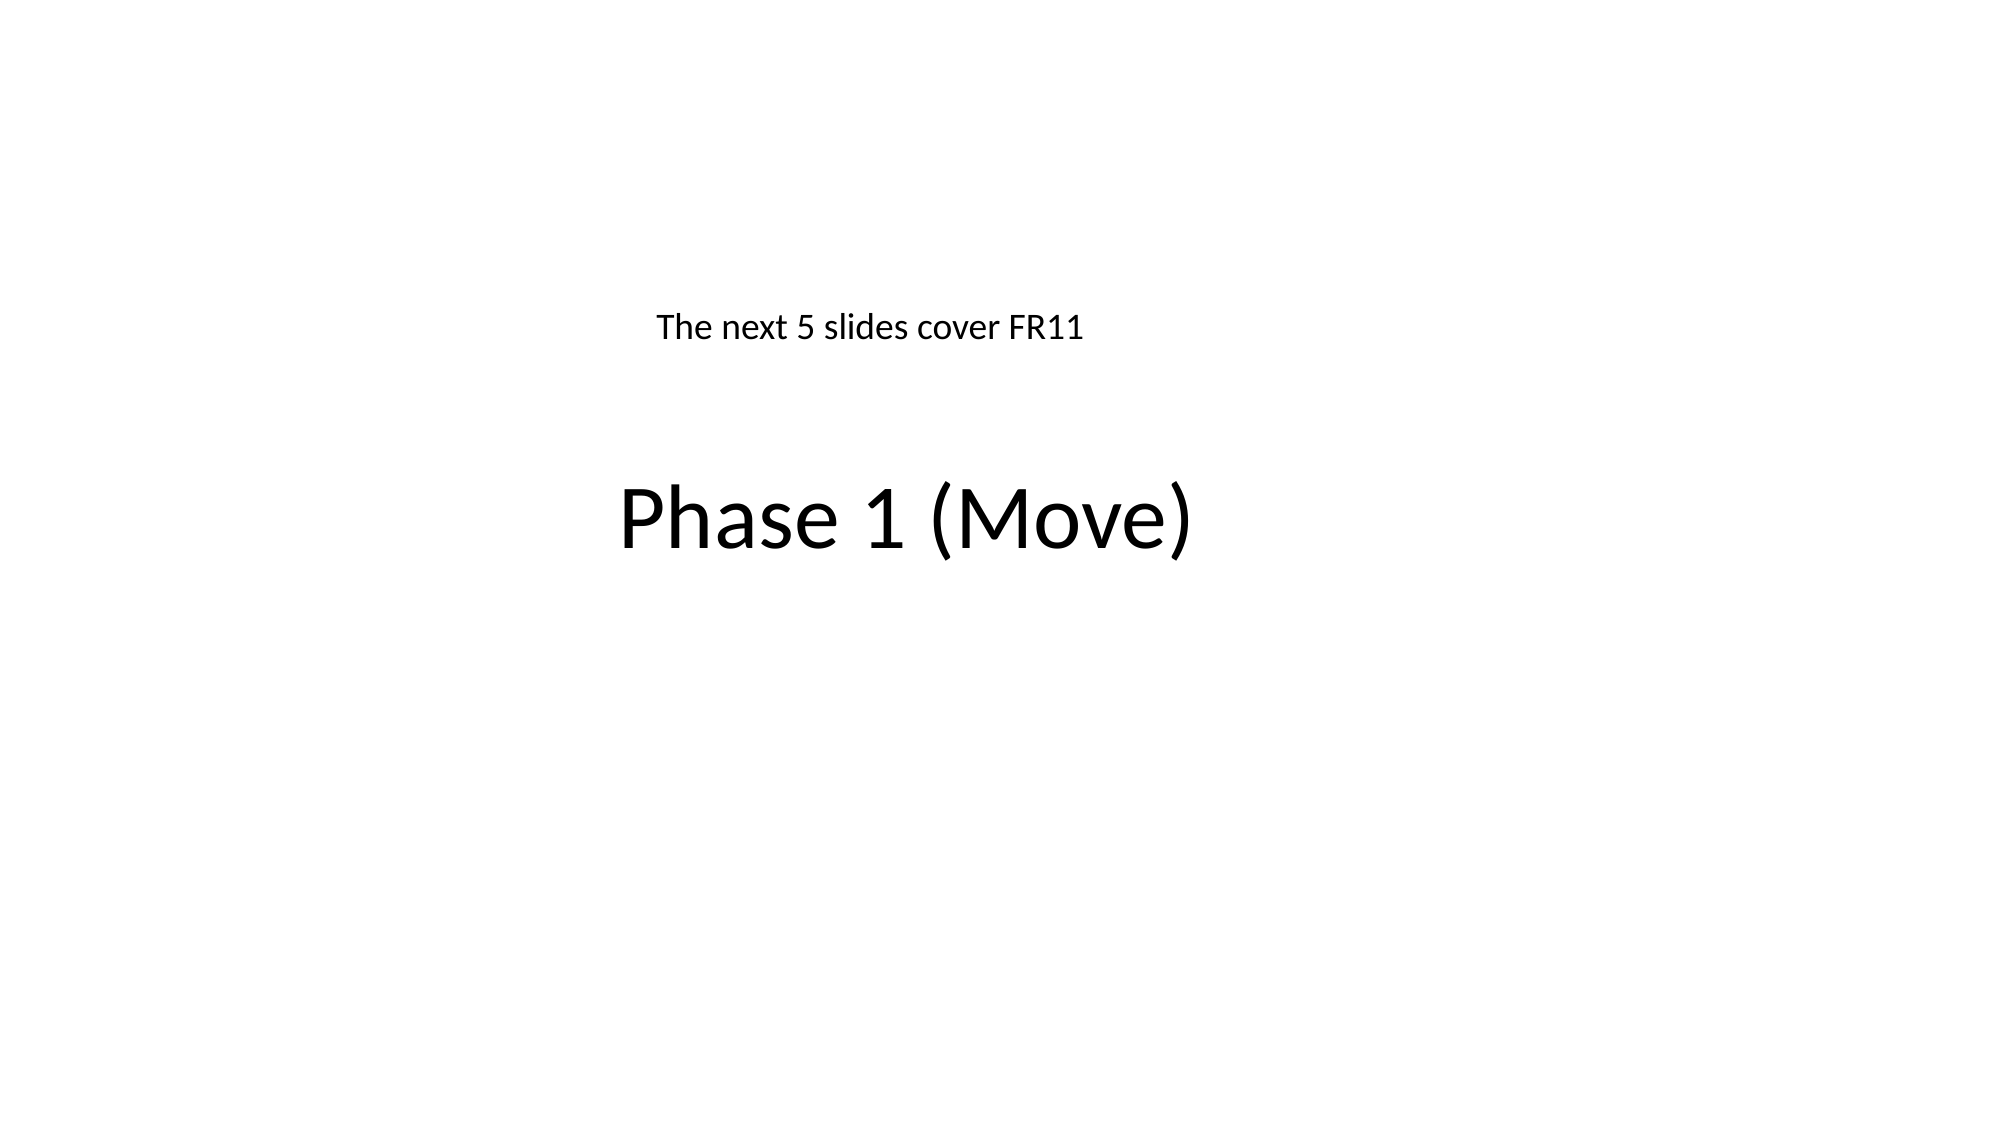

The next 5 slides cover FR11
# Phase 1 (Move)